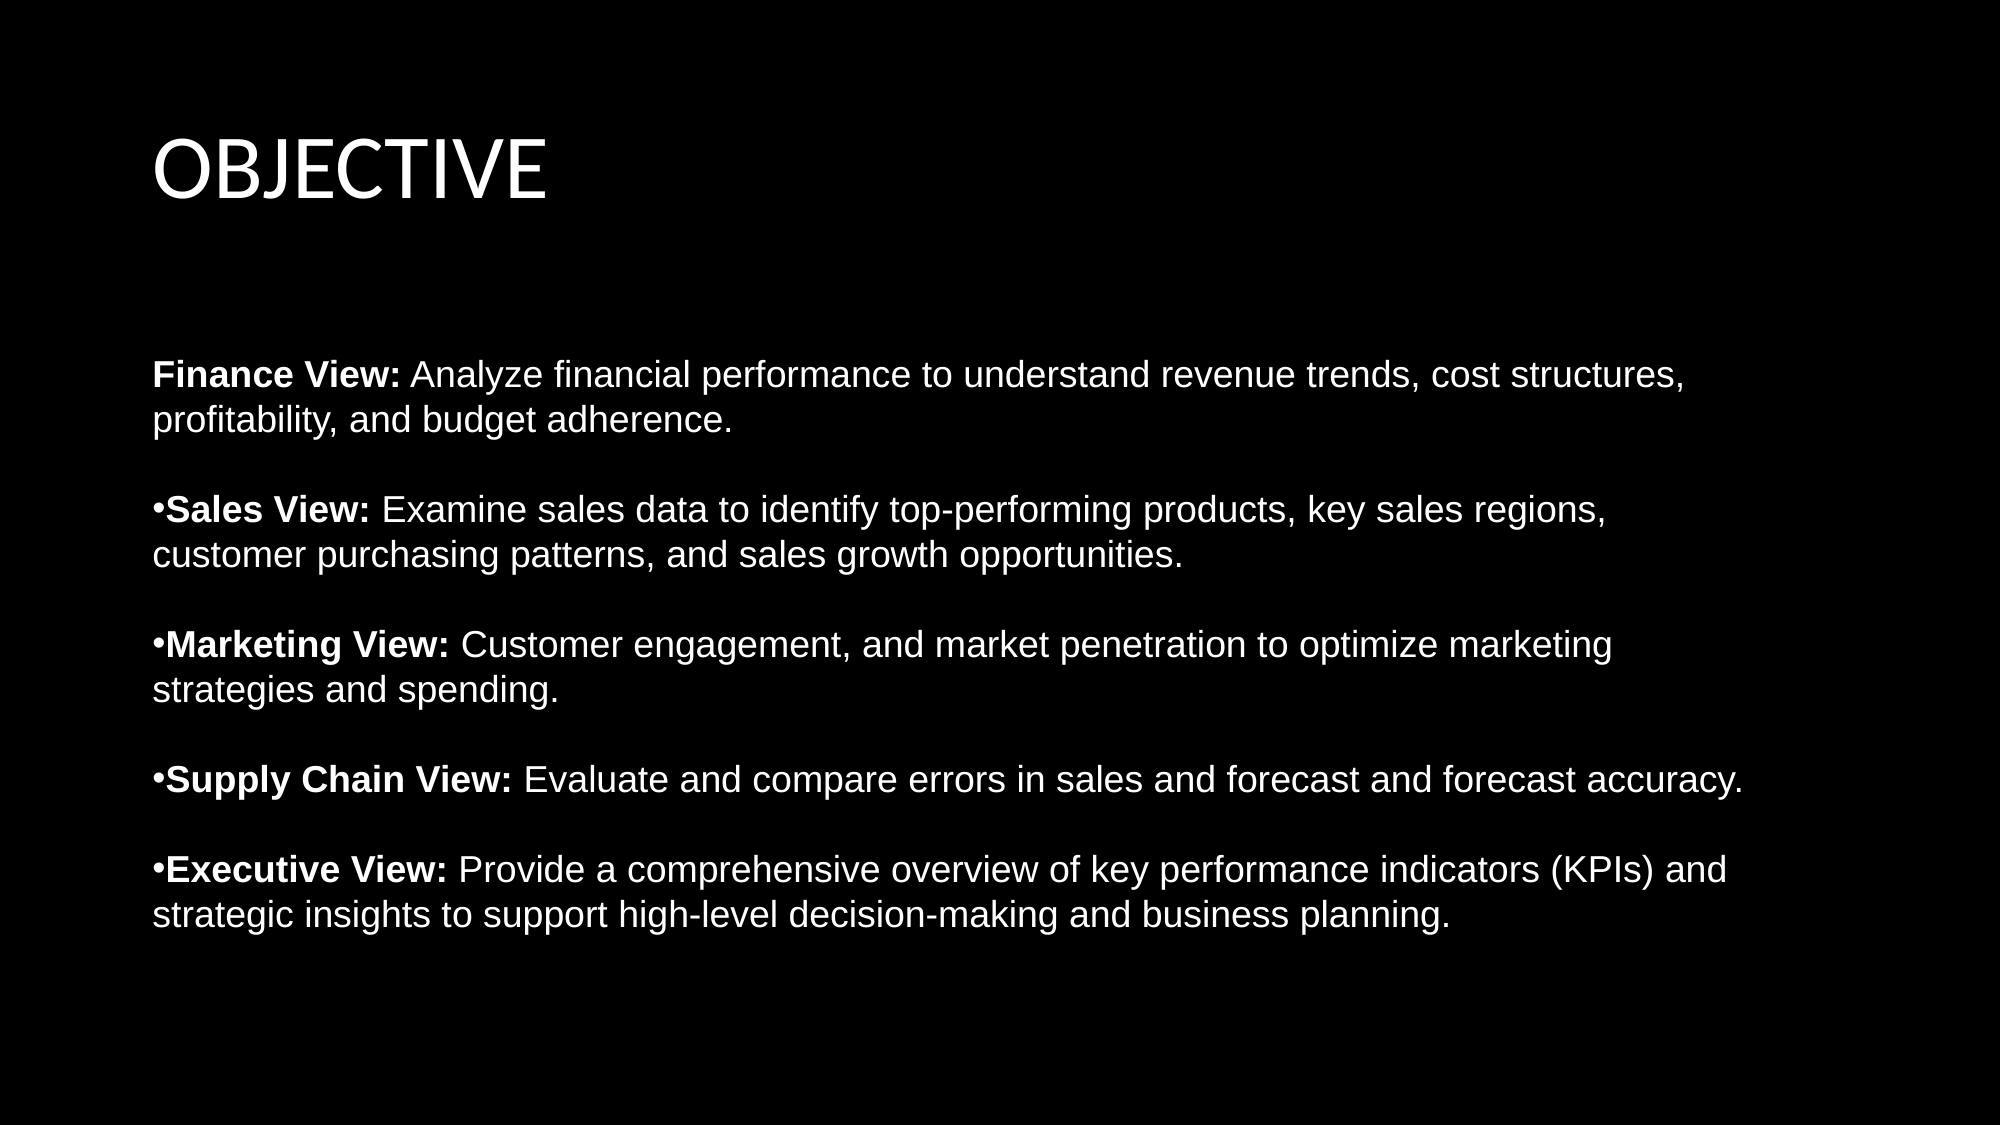

# OBJECTIVE
Finance View: Analyze financial performance to understand revenue trends, cost structures, profitability, and budget adherence.

Sales View: Examine sales data to identify top-performing products, key sales regions, customer purchasing patterns, and sales growth opportunities.

Marketing View: Customer engagement, and market penetration to optimize marketing strategies and spending.

Supply Chain View: Evaluate and compare errors in sales and forecast and forecast accuracy.

Executive View: Provide a comprehensive overview of key performance indicators (KPIs) and strategic insights to support high-level decision-making and business planning.